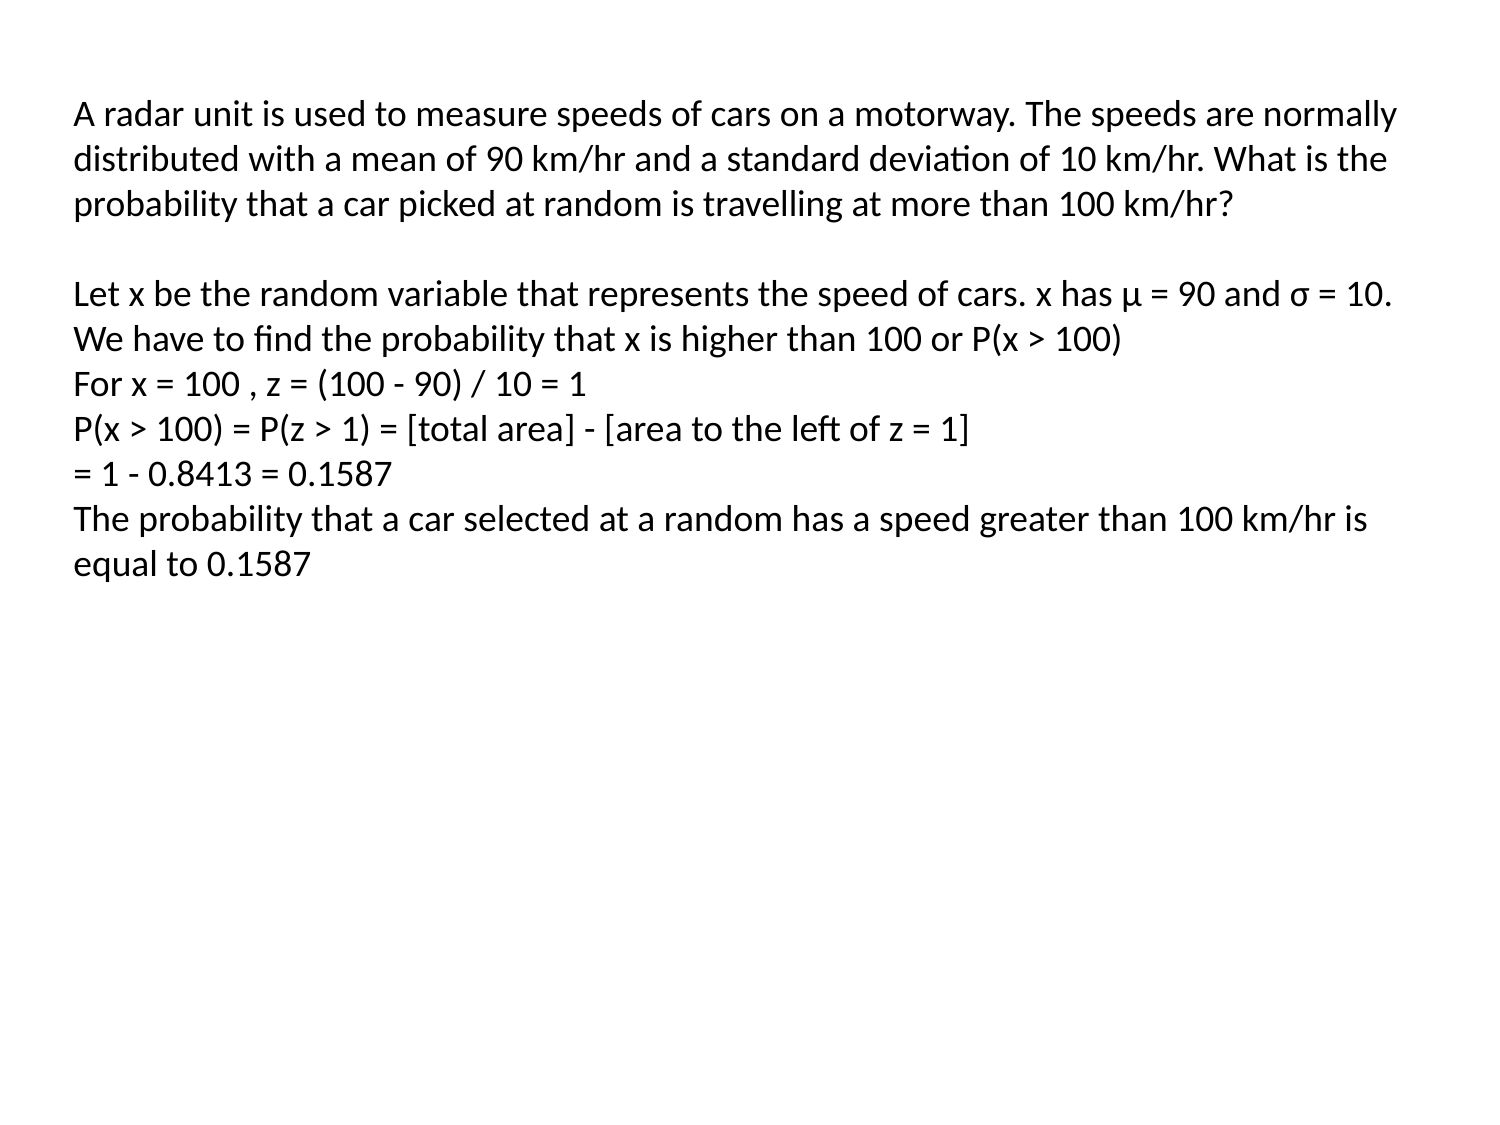

A radar unit is used to measure speeds of cars on a motorway. The speeds are normally distributed with a mean of 90 km/hr and a standard deviation of 10 km/hr. What is the probability that a car picked at random is travelling at more than 100 km/hr?

Let x be the random variable that represents the speed of cars. x has μ = 90 and σ = 10. We have to find the probability that x is higher than 100 or P(x > 100) 
For x = 100 , z = (100 - 90) / 10 = 1 
P(x > 100) = P(z > 1) = [total area] - [area to the left of z = 1] 
= 1 - 0.8413 = 0.1587 
The probability that a car selected at a random has a speed greater than 100 km/hr is equal to 0.1587